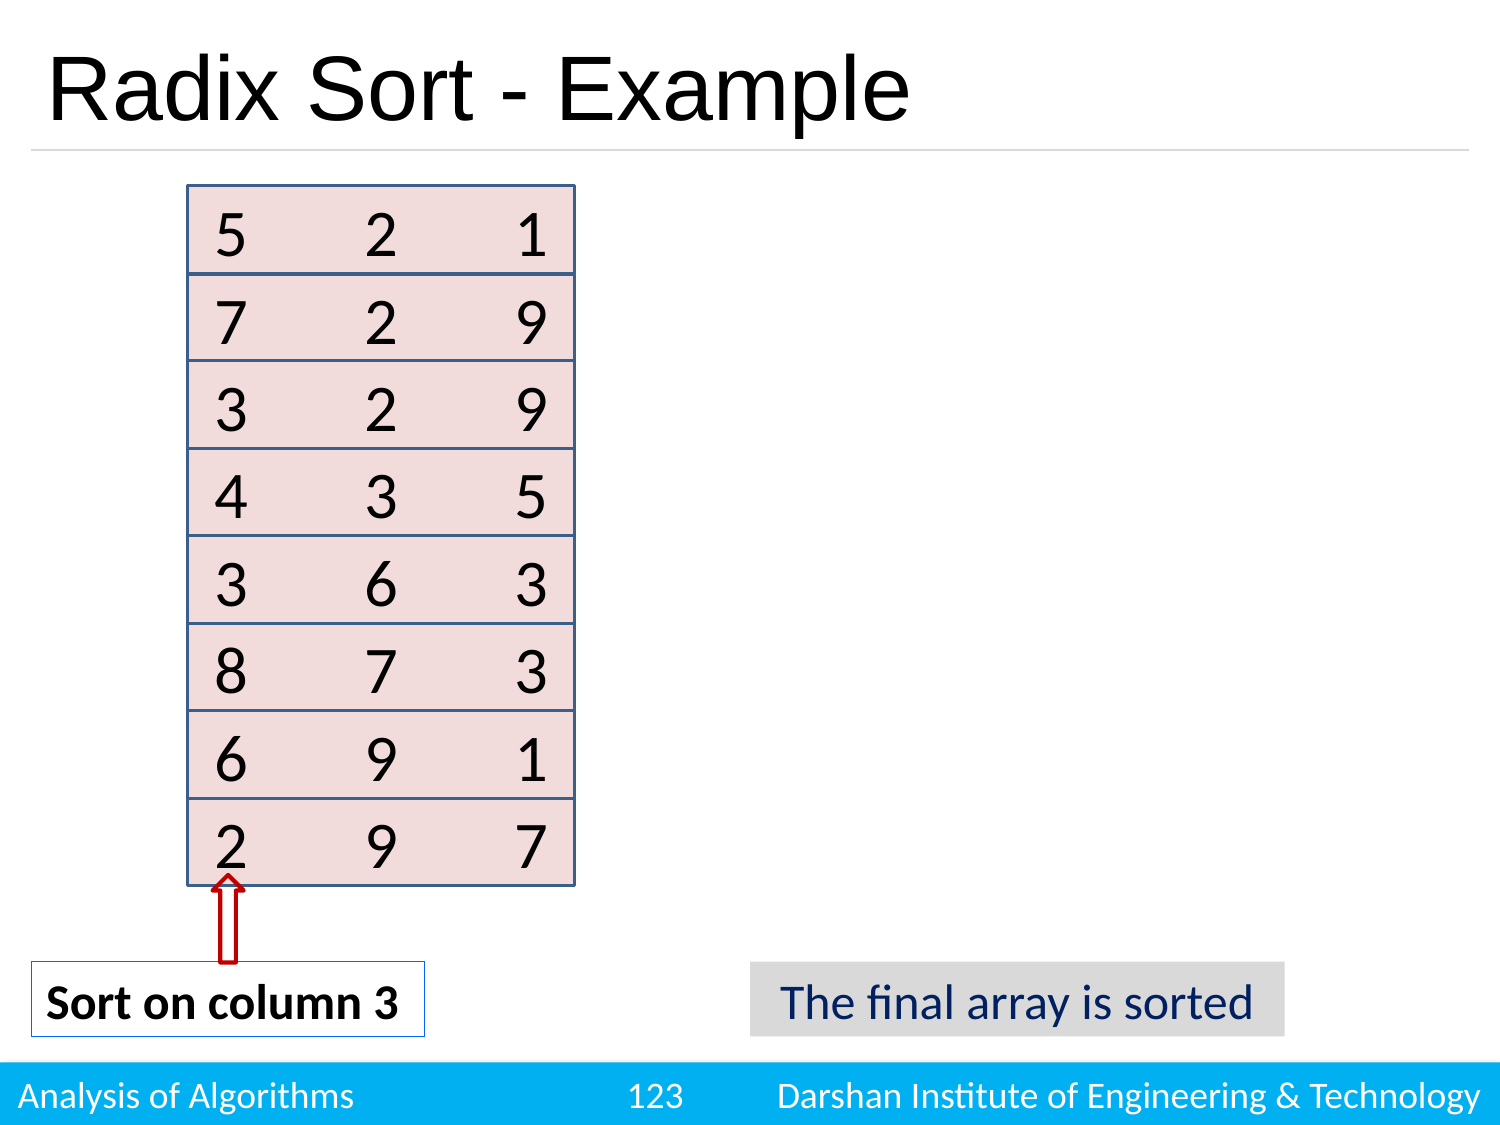

# Radix Sort - Example
5	2	1
7	2	9
3	2	9
4	3	5
3	6	3
8	7	3
6	9	1
2	9	7

The final array is sorted
Sort on column 3